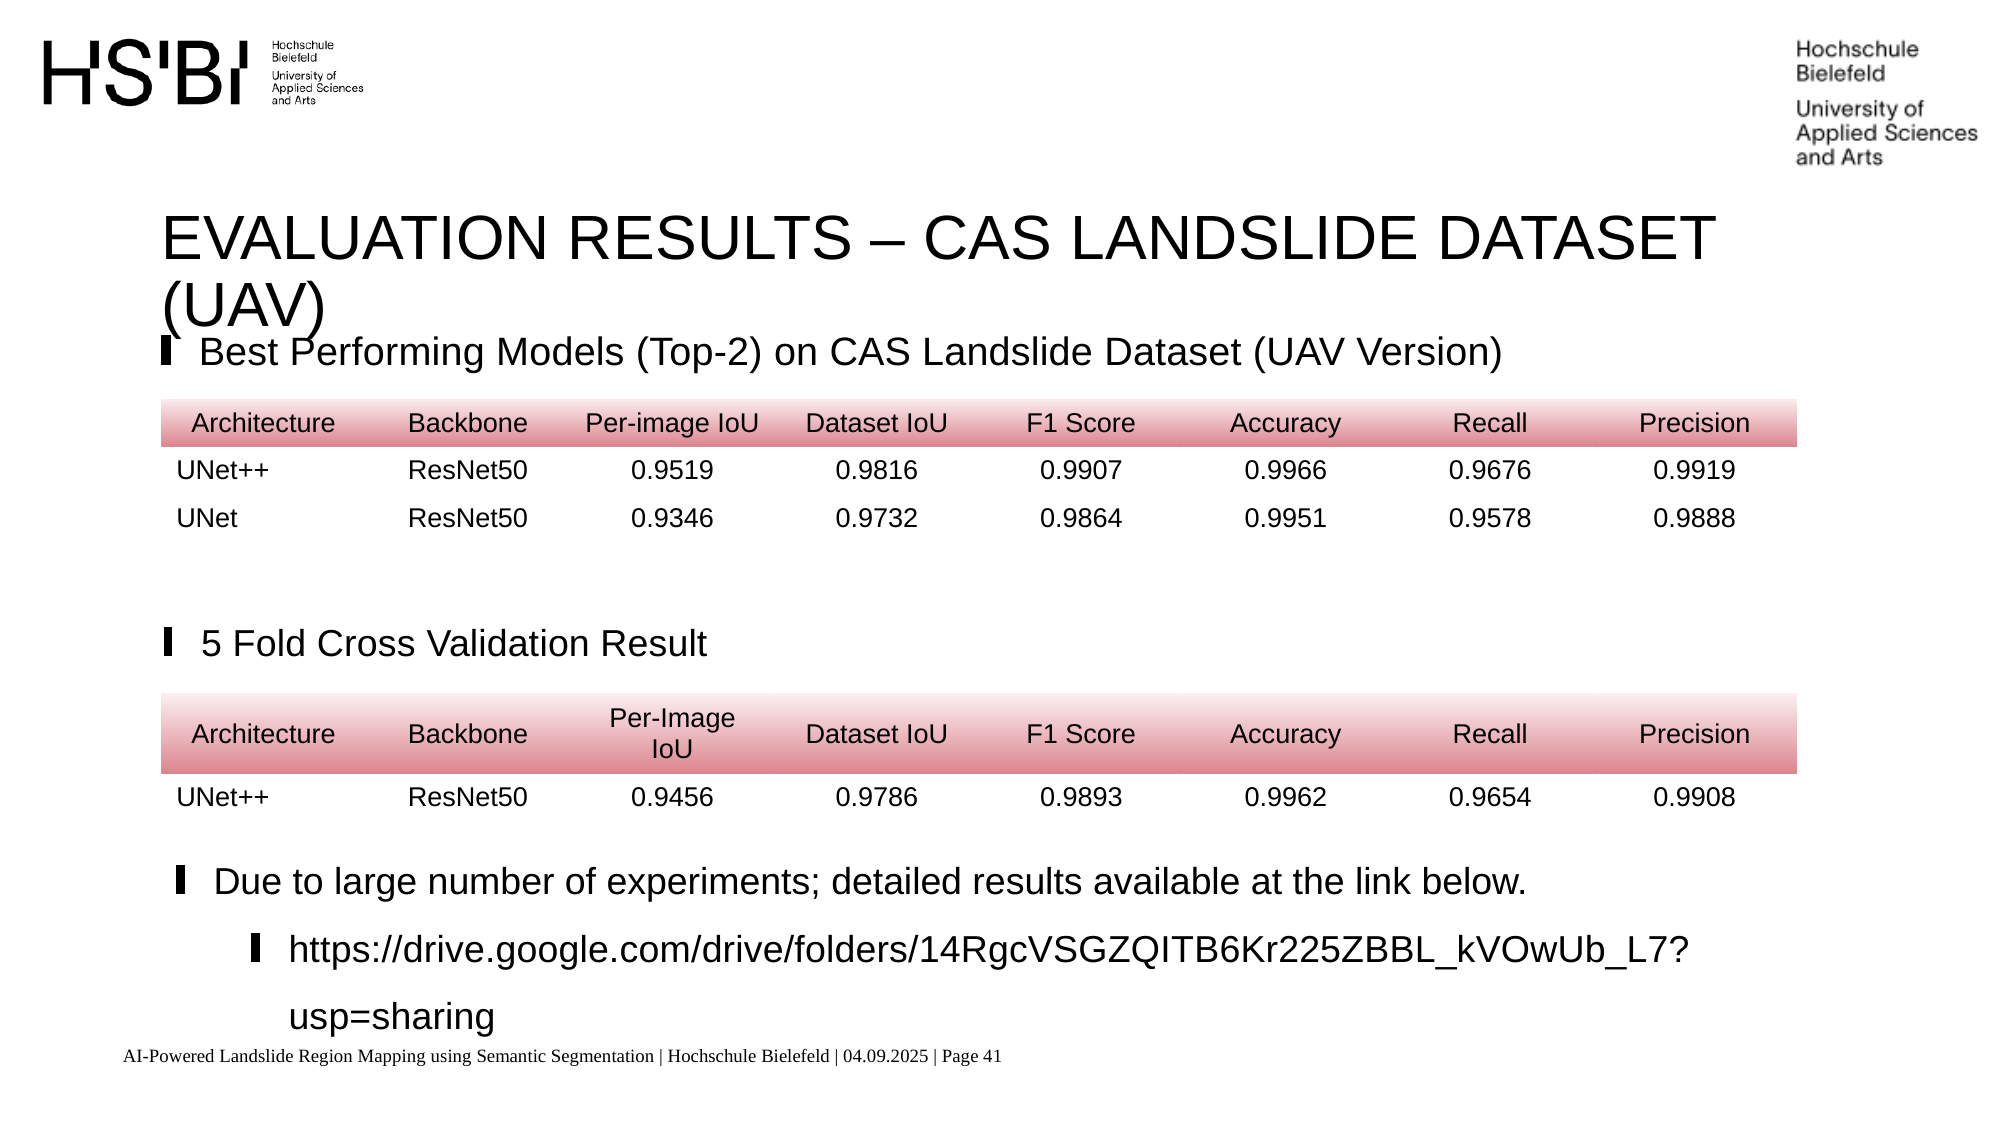

Evaluation Results – CAS Landslide dataset (UAV)
Best Performing Models (Top-2) on CAS Landslide Dataset (UAV Version)

| Architecture | Backbone | Per-image IoU | Dataset IoU | F1 Score | Accuracy | Recall | Precision |
| --- | --- | --- | --- | --- | --- | --- | --- |
| UNet++ | ResNet50 | 0.9519 | 0.9816 | 0.9907 | 0.9966 | 0.9676 | 0.9919 |
| UNet | ResNet50 | 0.9346 | 0.9732 | 0.9864 | 0.9951 | 0.9578 | 0.9888 |
5 Fold Cross Validation Result
| Architecture | Backbone | Per-Image IoU | Dataset IoU | F1 Score | Accuracy | Recall | Precision |
| --- | --- | --- | --- | --- | --- | --- | --- |
| UNet++ | ResNet50 | 0.9456 | 0.9786 | 0.9893 | 0.9962 | 0.9654 | 0.9908 |
Due to large number of experiments; detailed results available at the link below.
https://drive.google.com/drive/folders/14RgcVSGZQITB6Kr225ZBBL_kVOwUb_L7?usp=sharing
AI-Powered Landslide Region Mapping using Semantic Segmentation | Hochschule Bielefeld | 04.09.2025 | Page 41